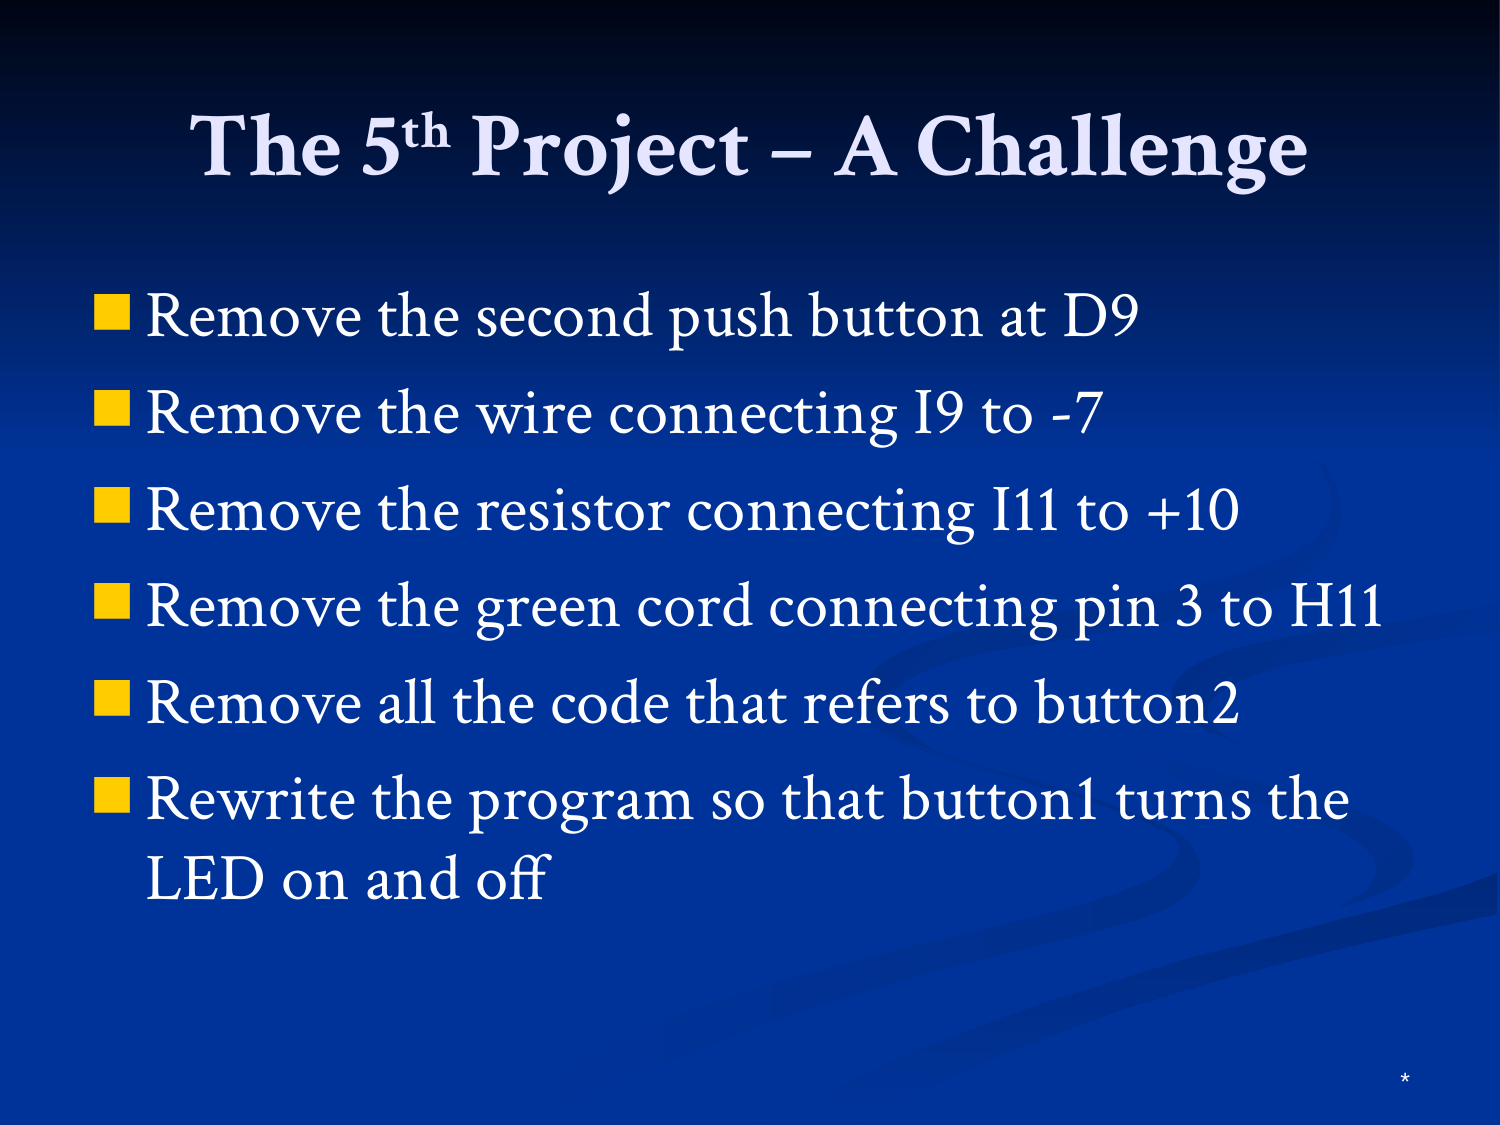

The 5th Project – A Challenge
Remove the second push button at D9
Remove the wire connecting I9 to -7
Remove the resistor connecting I11 to +10
Remove the green cord connecting pin 3 to H11
Remove all the code that refers to button2
Rewrite the program so that button1 turns the LED on and off

*